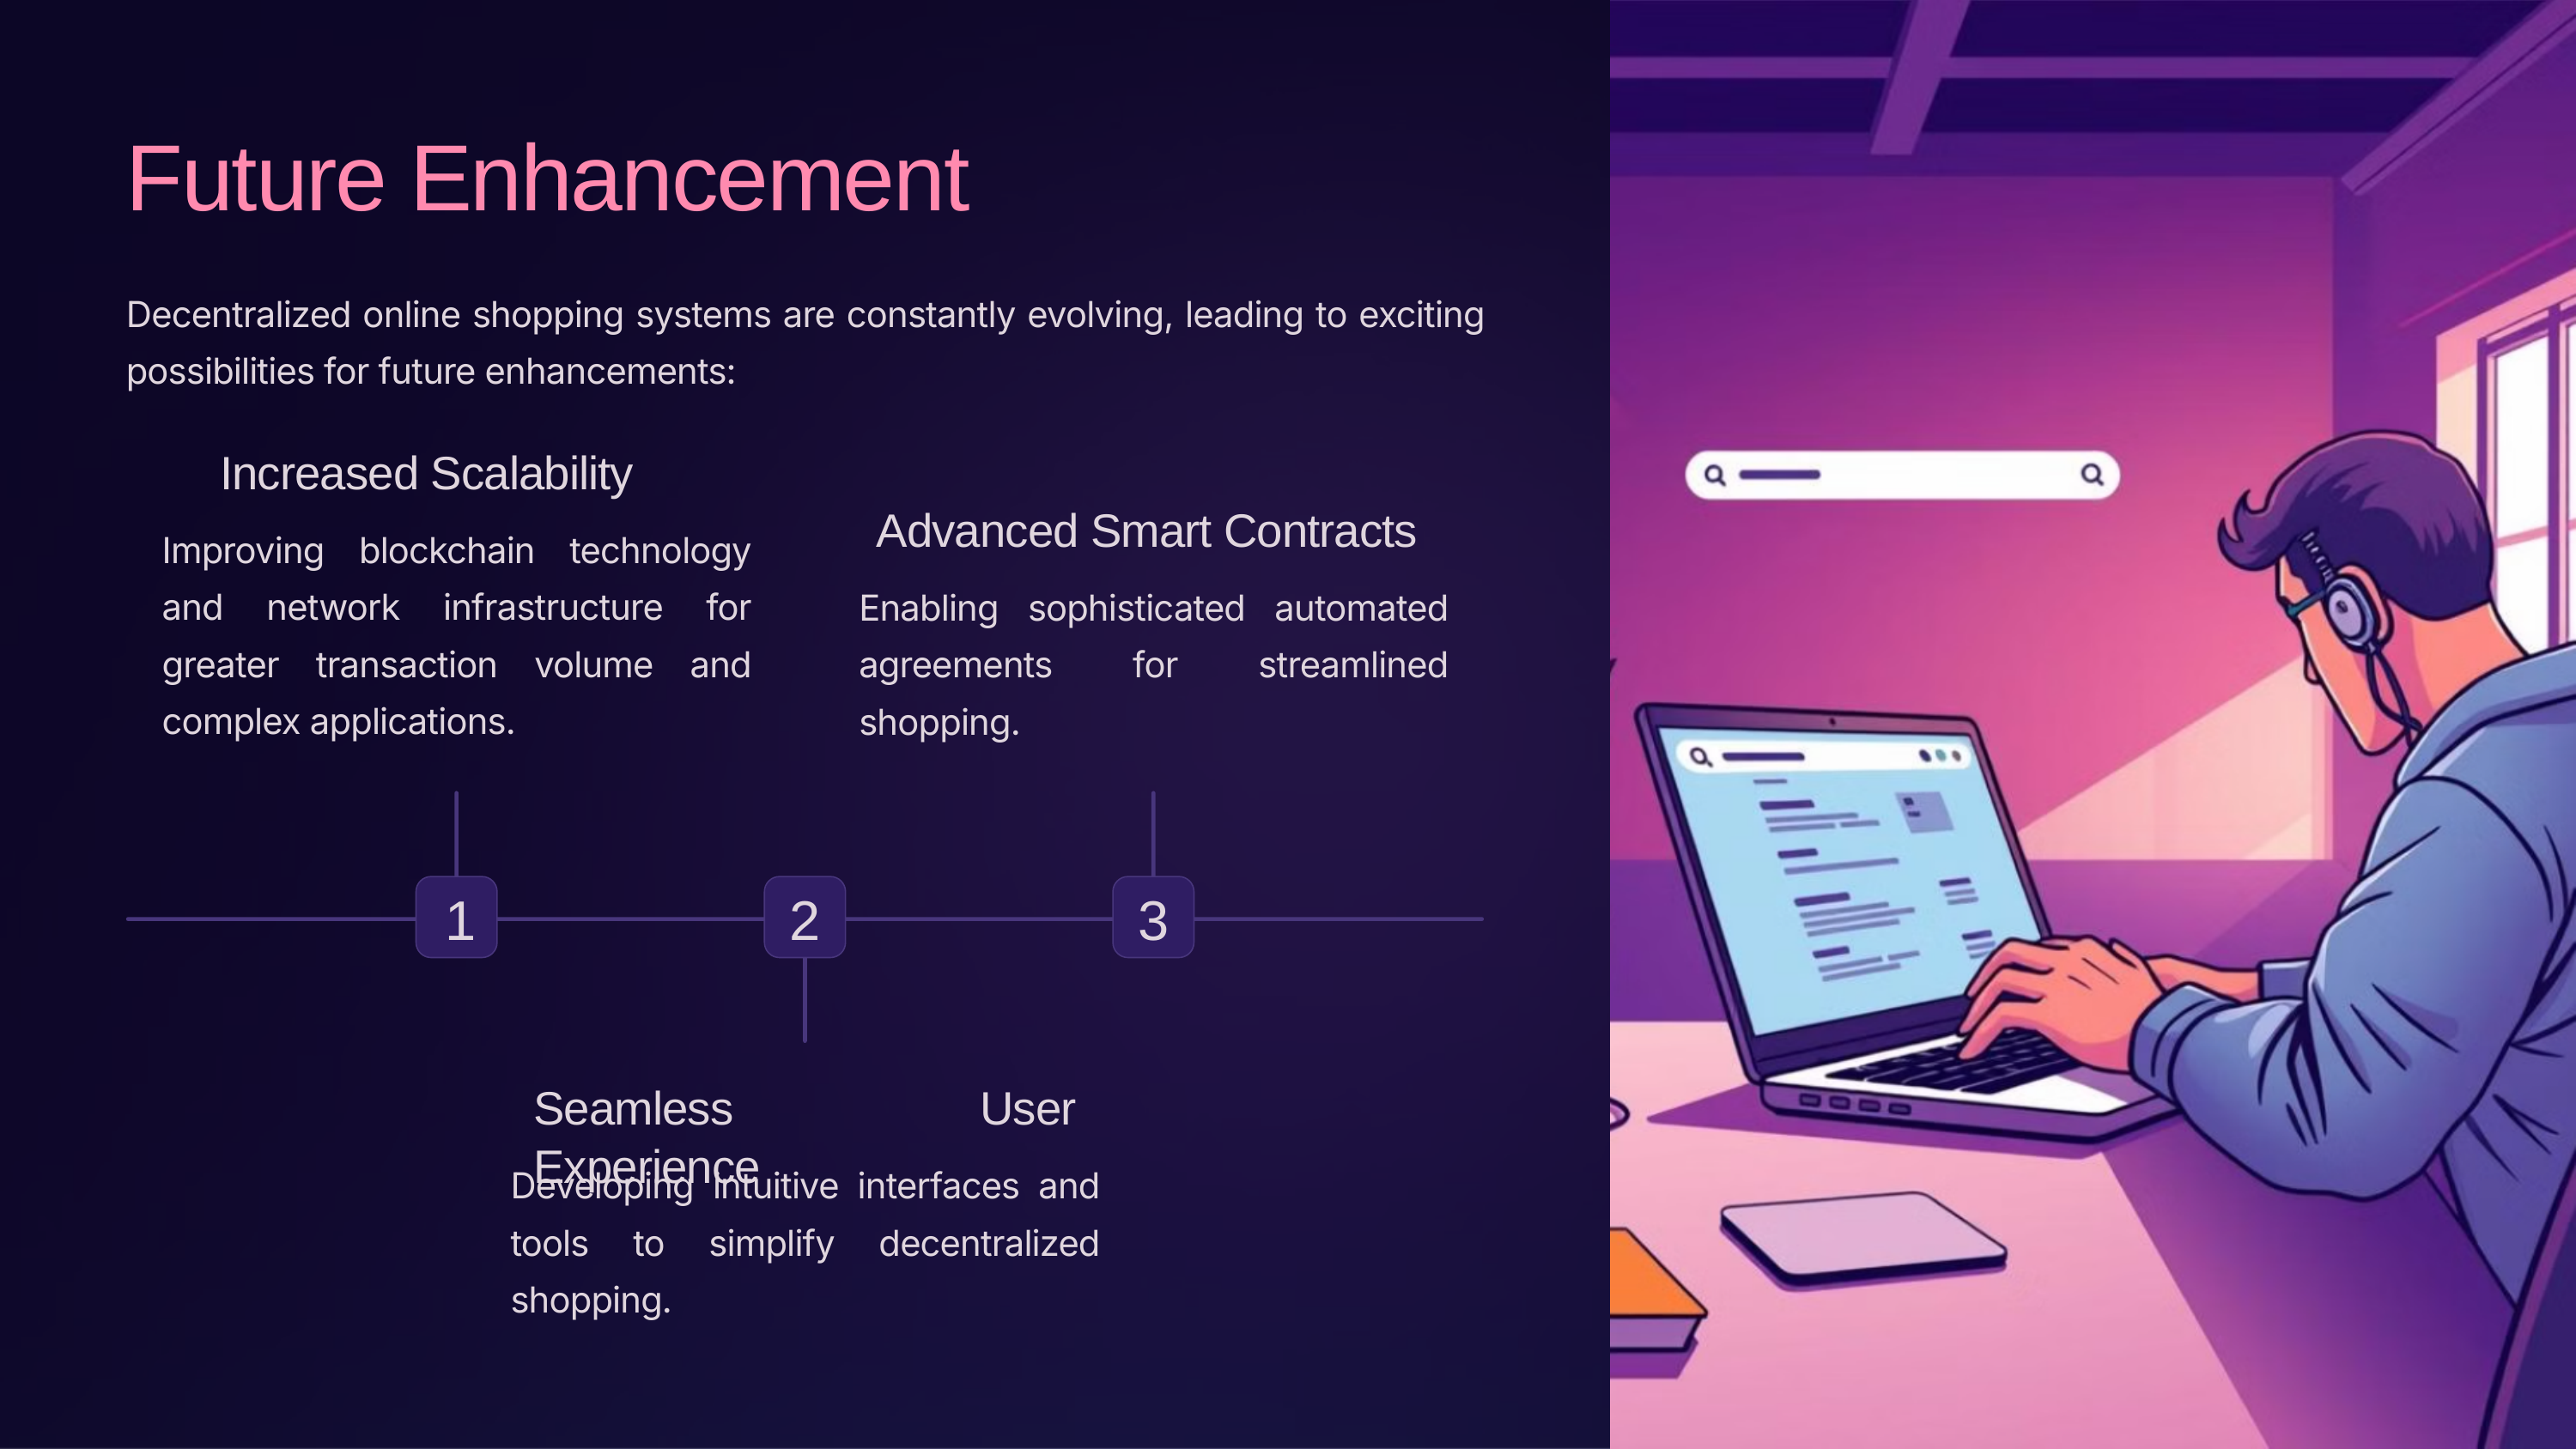

Future Enhancement
Decentralized online shopping systems are constantly evolving, leading to exciting possibilities for future enhancements:
Increased Scalability
Advanced Smart Contracts
Improving blockchain technology and network infrastructure for greater transaction volume and complex applications.
Enabling sophisticated automated agreements for streamlined shopping.

1
2
3

Seamless User Experience
Developing intuitive interfaces and tools to simplify decentralized shopping.